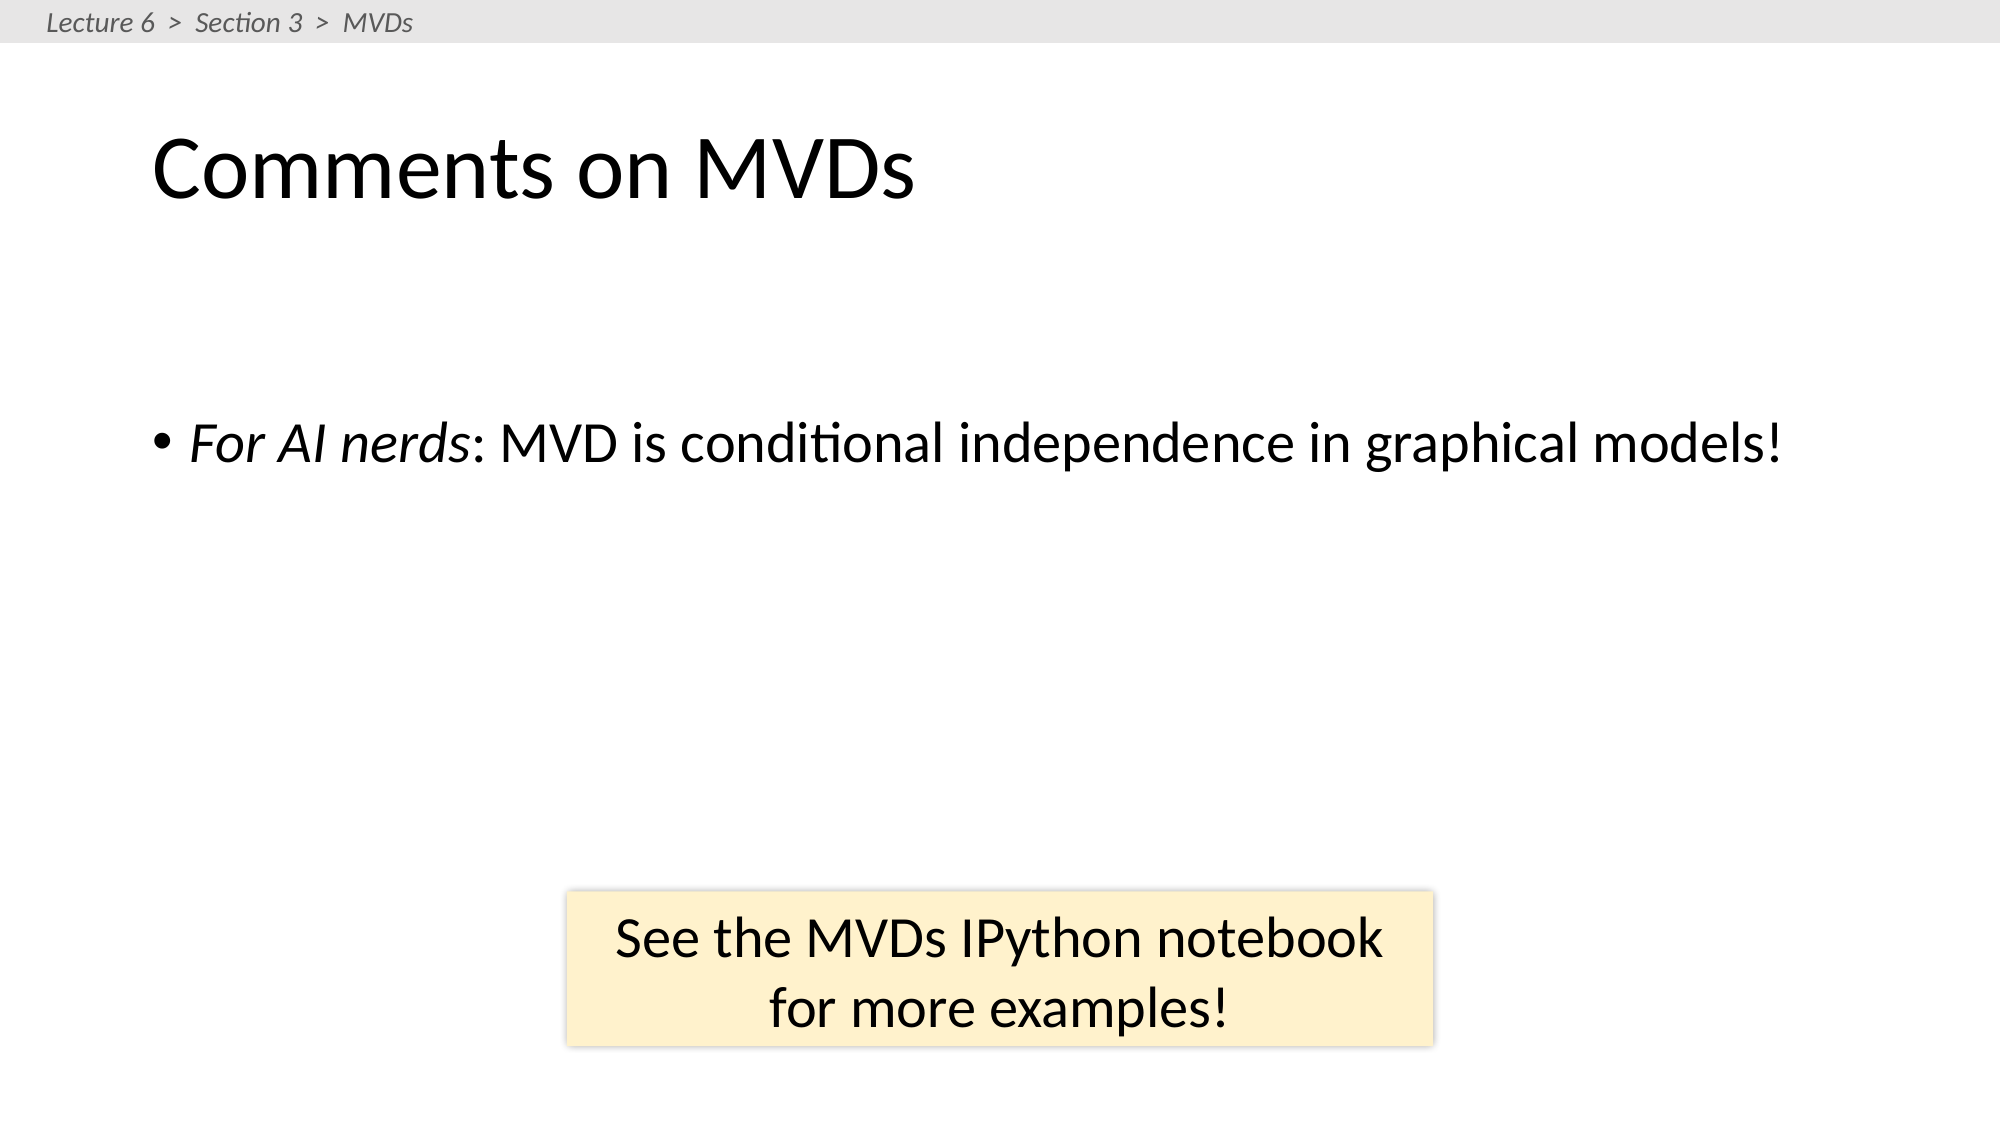

Lecture 6  >  Section 3  >  MVDs
# Comments on MVDs

For AI nerds: MVD is conditional independence in graphical models!

See the MVDs IPython notebook for more examples!